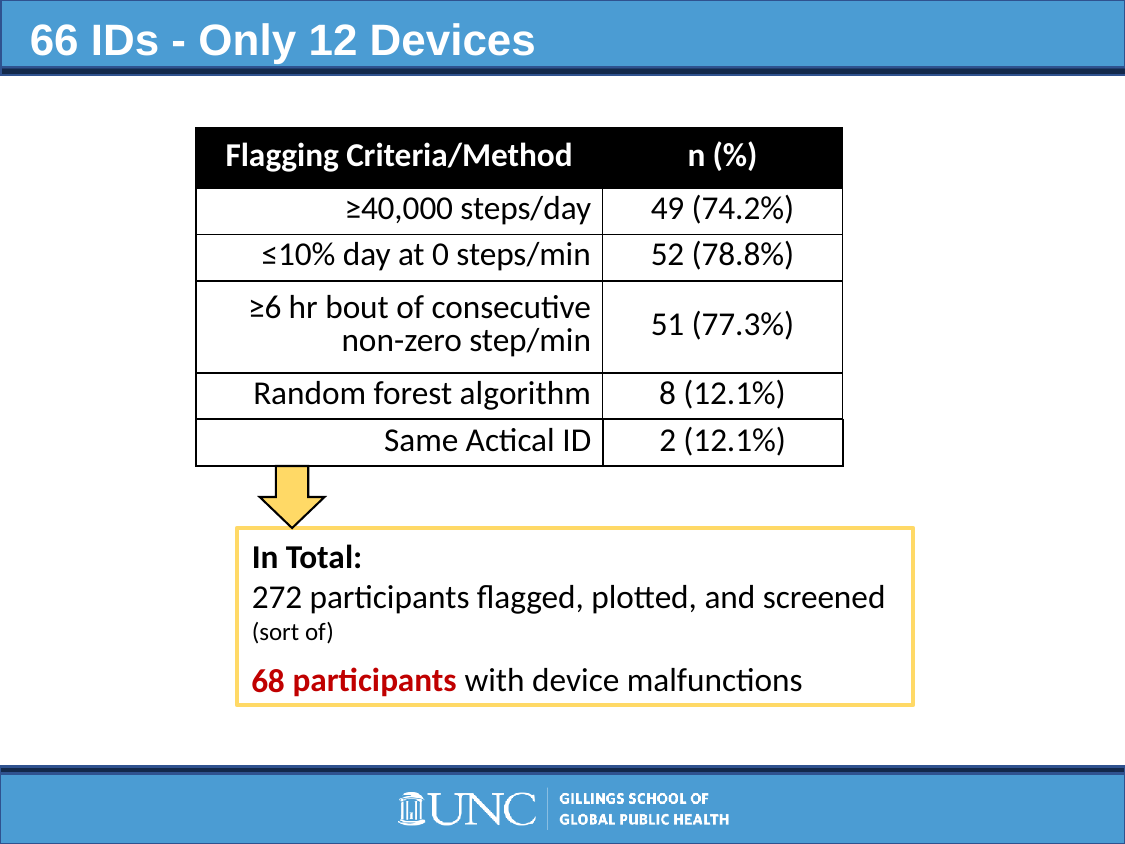

66 IDs - Only 12 Devices
|  |  |
| --- | --- |
| Flagging Criteria/Method | n (%) |
| ≥40,000 steps/day | 49 (74.2%) |
| ≤10% day at 0 steps/min | 52 (78.8%) |
| ≥6 hr bout of consecutive non-zero step/min | 51 (77.3%) |
| Random forest algorithm | 8 (12.1%) |
| Same Actical ID | 2 (12.1%) |
| --- | --- |

In Total:
272 participants flagged, plotted, and screened (sort of)
68 participants with device malfunctions
68